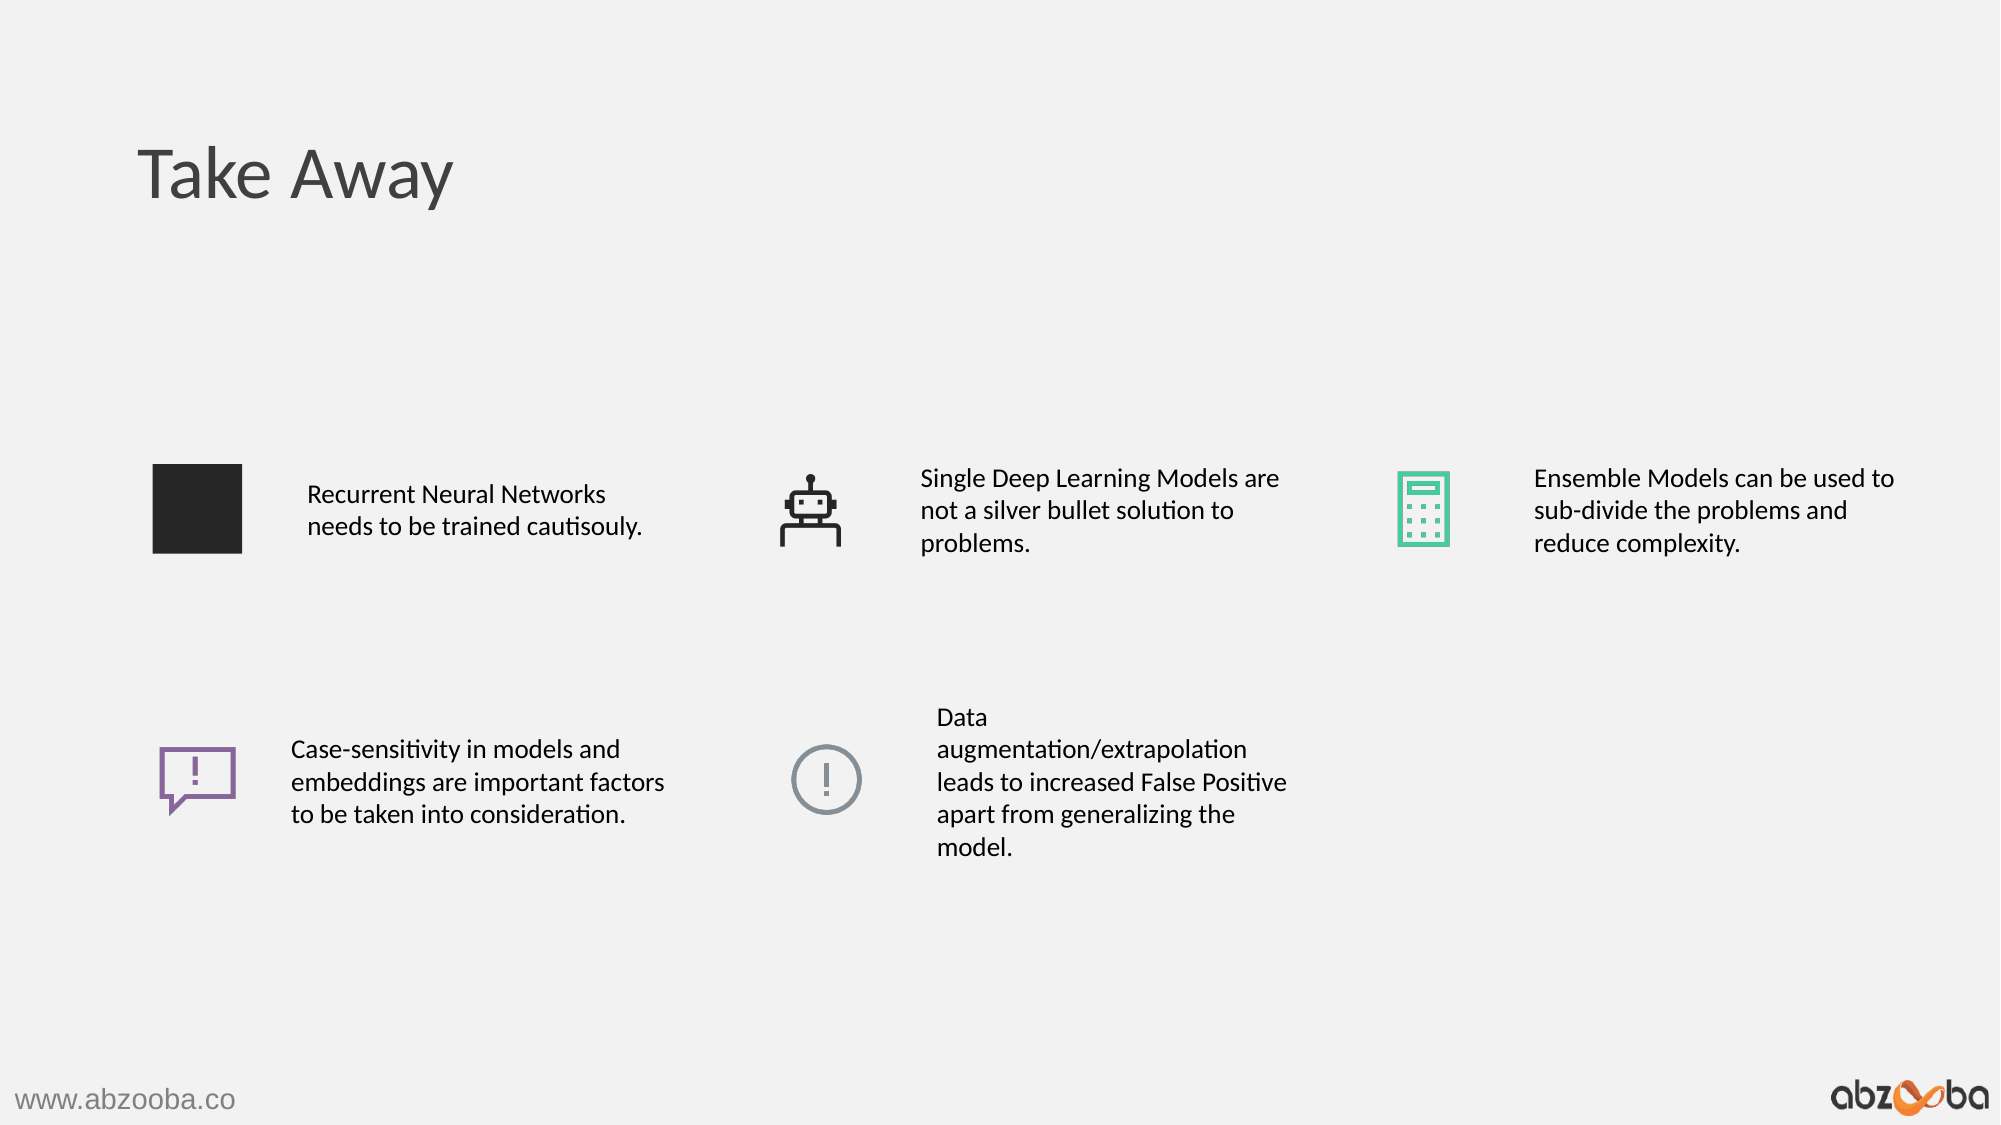

# Take Away
Recurrent Neural Networks needs to be trained cautisouly.
Single Deep Learning Models are not a silver bullet solution to problems.
Ensemble Models can be used to sub-divide the problems and reduce complexity.
Case-sensitivity in models and embeddings are important factors to be taken into consideration.
Data augmentation/extrapolation leads to increased False Positive apart from generalizing the model.